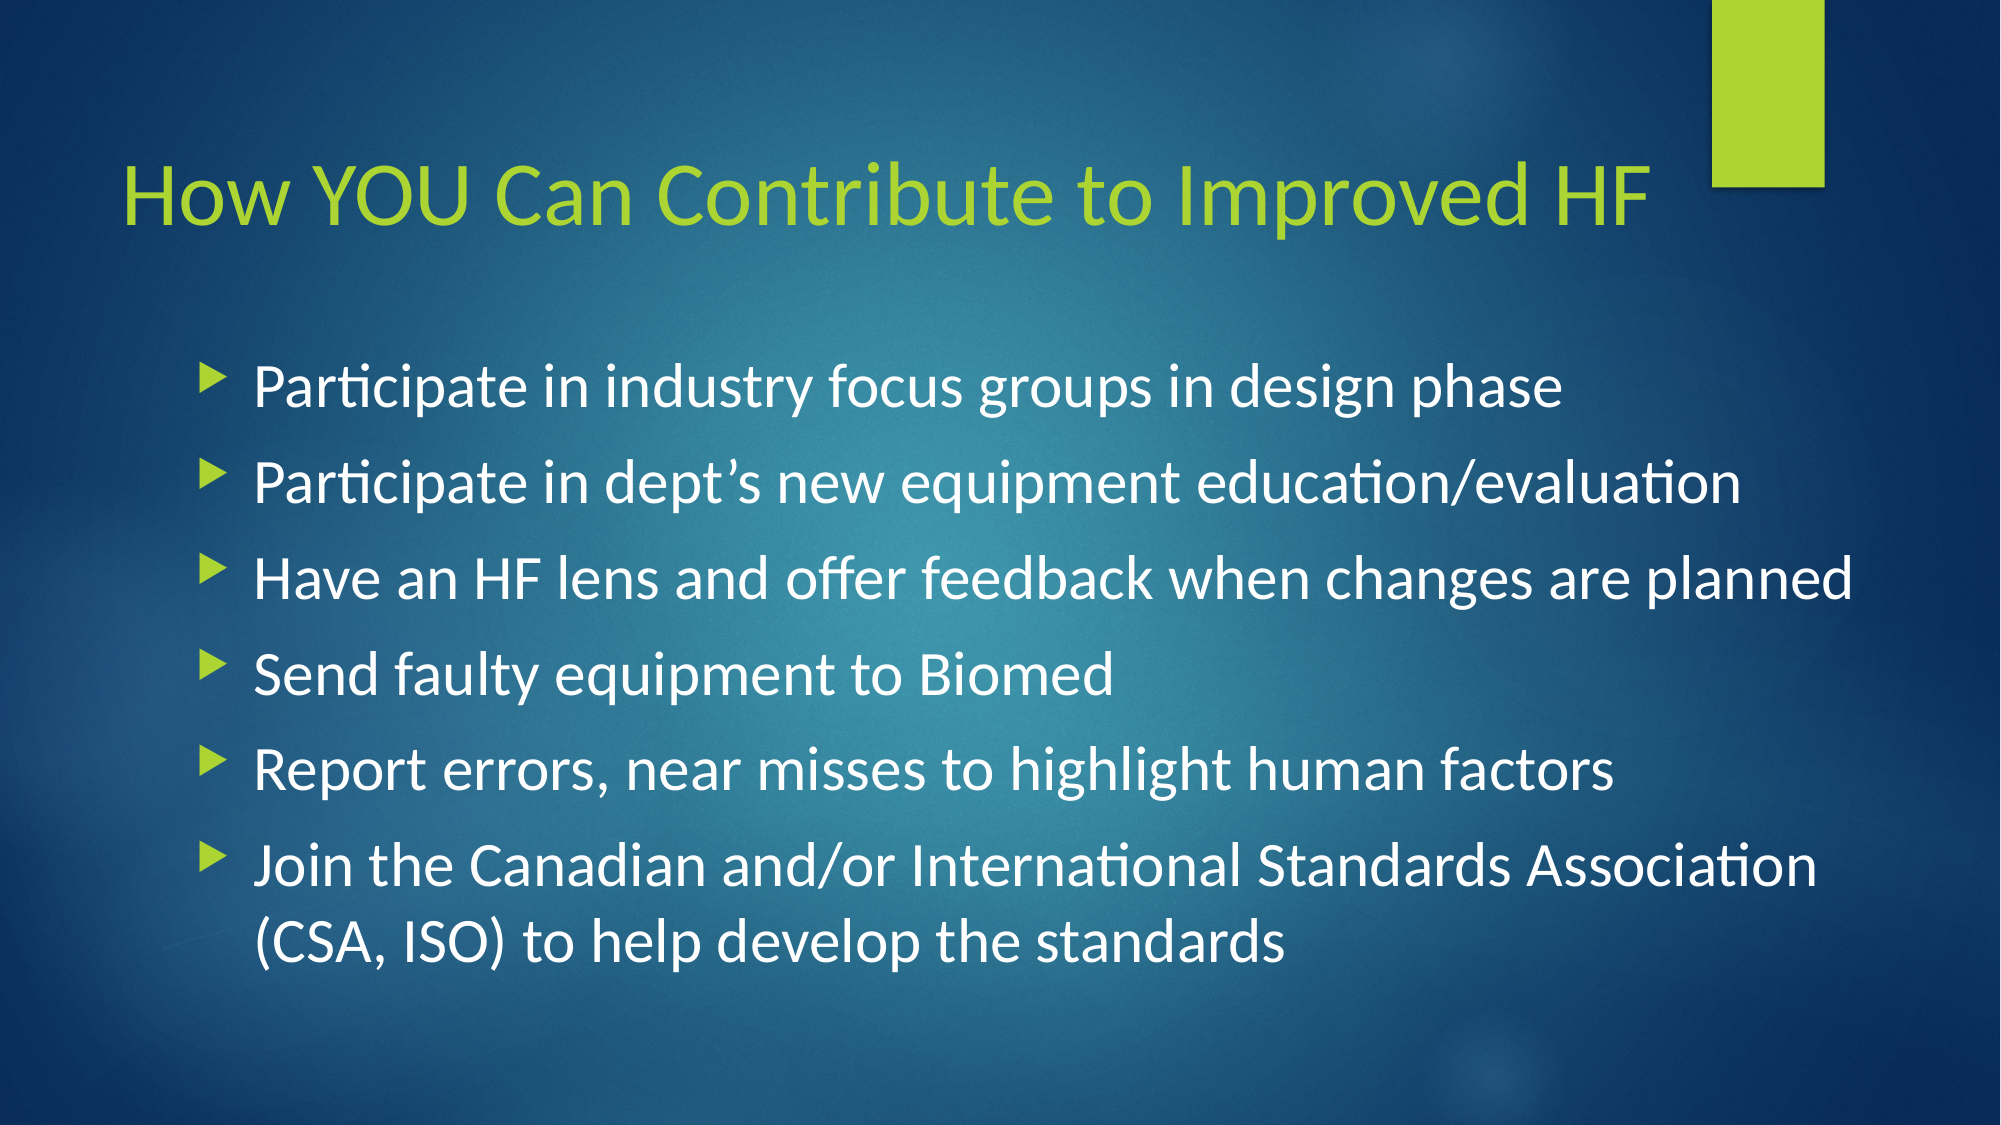

# How YOU Can Contribute to Improved HF
Participate in industry focus groups in design phase
Participate in dept’s new equipment education/evaluation
Have an HF lens and offer feedback when changes are planned
Send faulty equipment to Biomed
Report errors, near misses to highlight human factors
Join the Canadian and/or International Standards Association (CSA, ISO) to help develop the standards